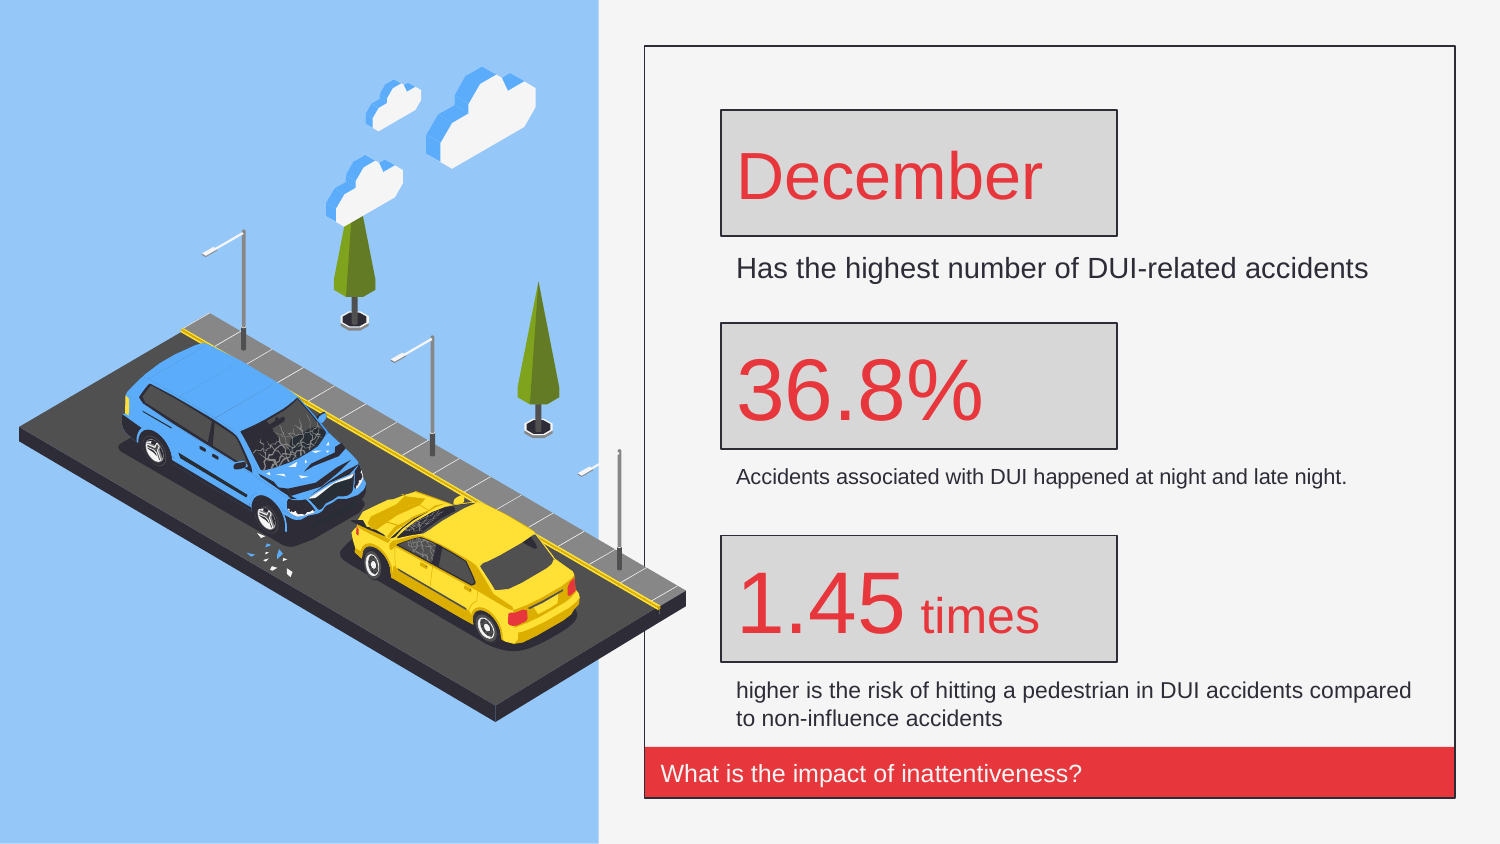

# December
Has the highest number of DUI-related accidents
36.8%
Accidents associated with DUI happened at night and late night.
1.45 times
higher is the risk of hitting a pedestrian in DUI accidents compared to non-influence accidents
What is the impact of inattentiveness?